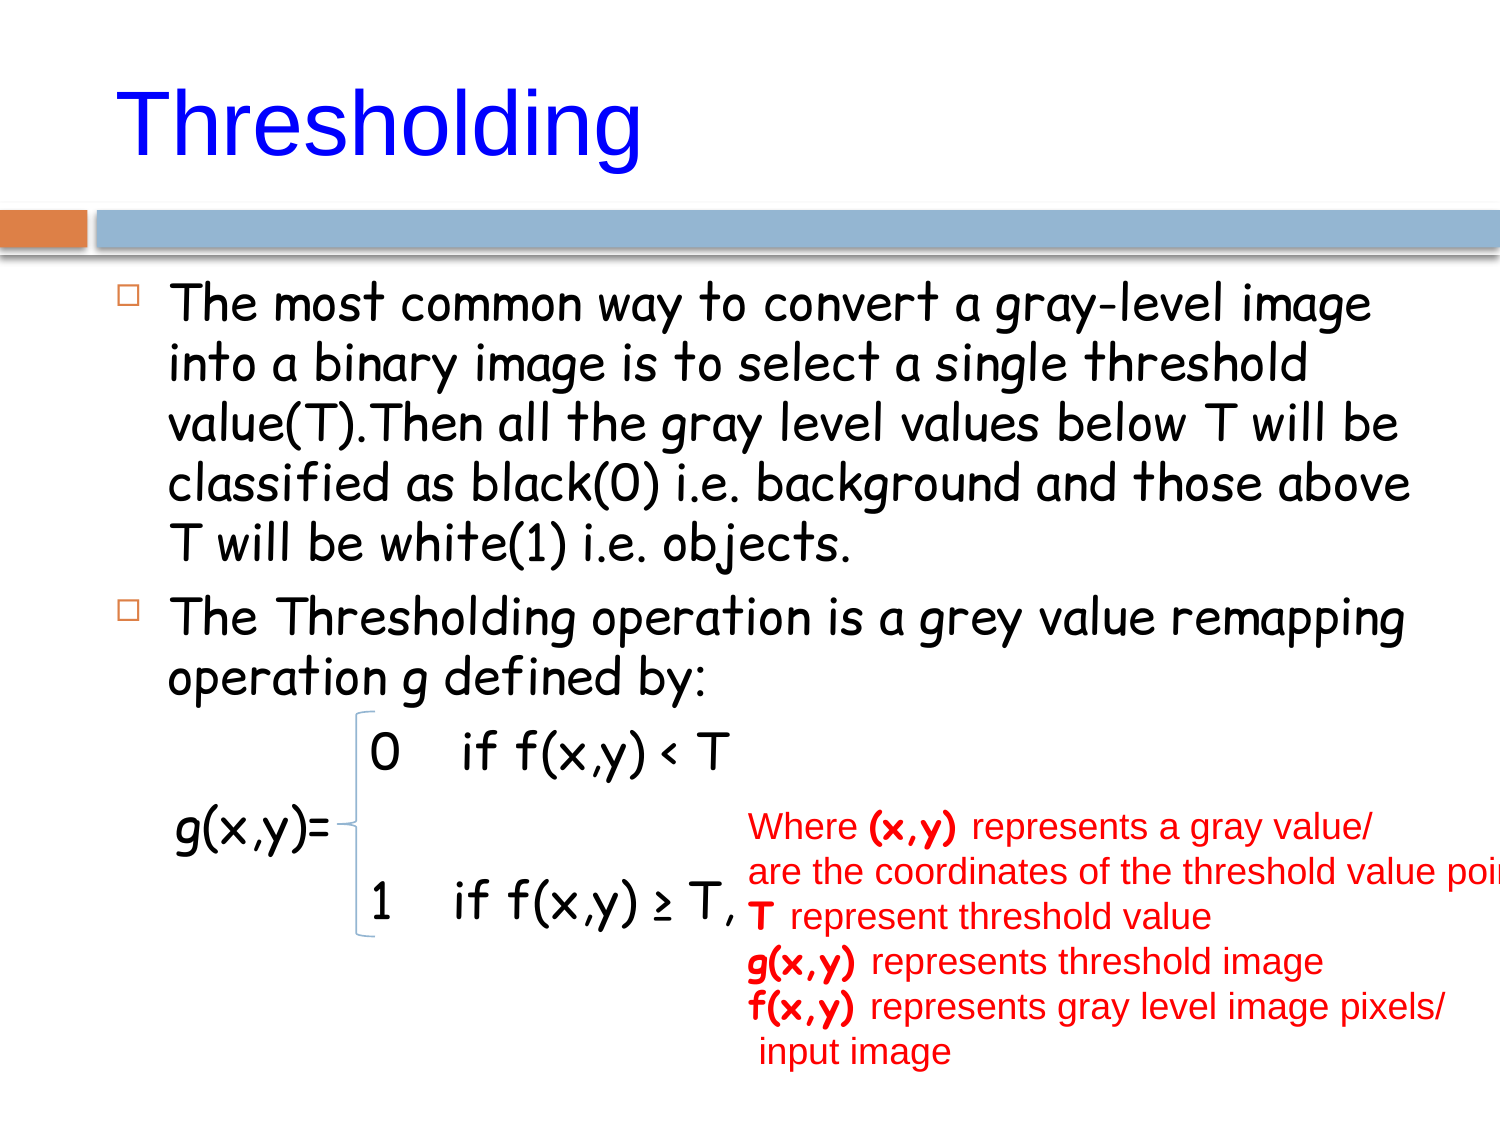

# Thresholding
The most common way to convert a gray-level image into a binary image is to select a single threshold value(T).Then all the gray level values below T will be classified as black(0) i.e. background and those above T will be white(1) i.e. objects.
The Thresholding operation is a grey value remapping operation g defined by:
                 0    if f(x,y) < T
    g(x,y)=
                 1    if f(x,y) ≥ T,

           Where (x,y) represents a gray value/
           are the coordinates of the threshold value point
           T represent threshold value
           g(x,y) represents threshold image
           f(x,y) represents gray level image pixels/
            input image